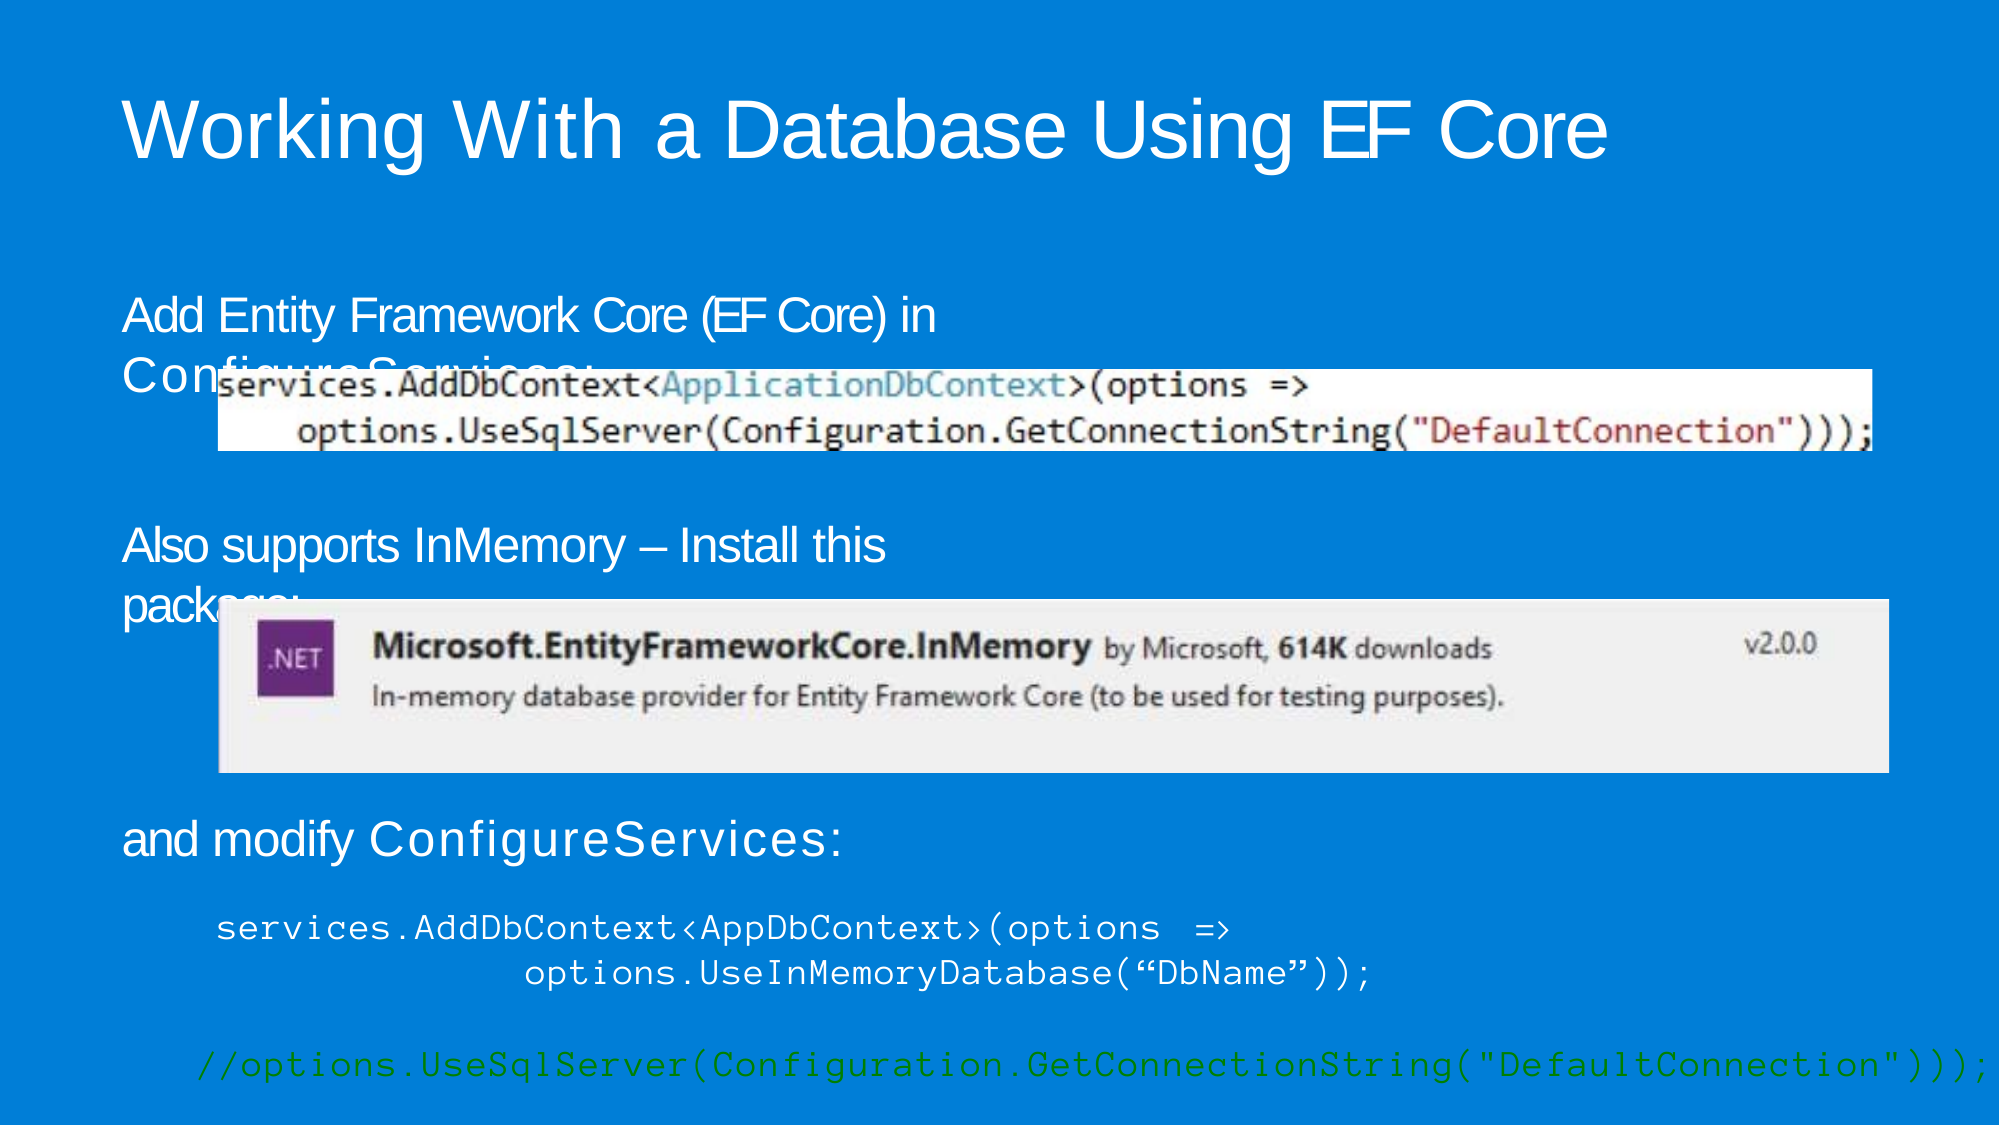

# Working With a Database Using EF Core
Add Entity Framework Core (EF Core) in ConfigureServices:

Also supports InMemory – Install this package:

and modify ConfigureServices:
services.AddDbContext<AppDbContext>(options =>
options.UseInMemoryDatabase(“DbName”));

//options.UseSqlServer(Configuration.GetConnectionString("DefaultConnection")));